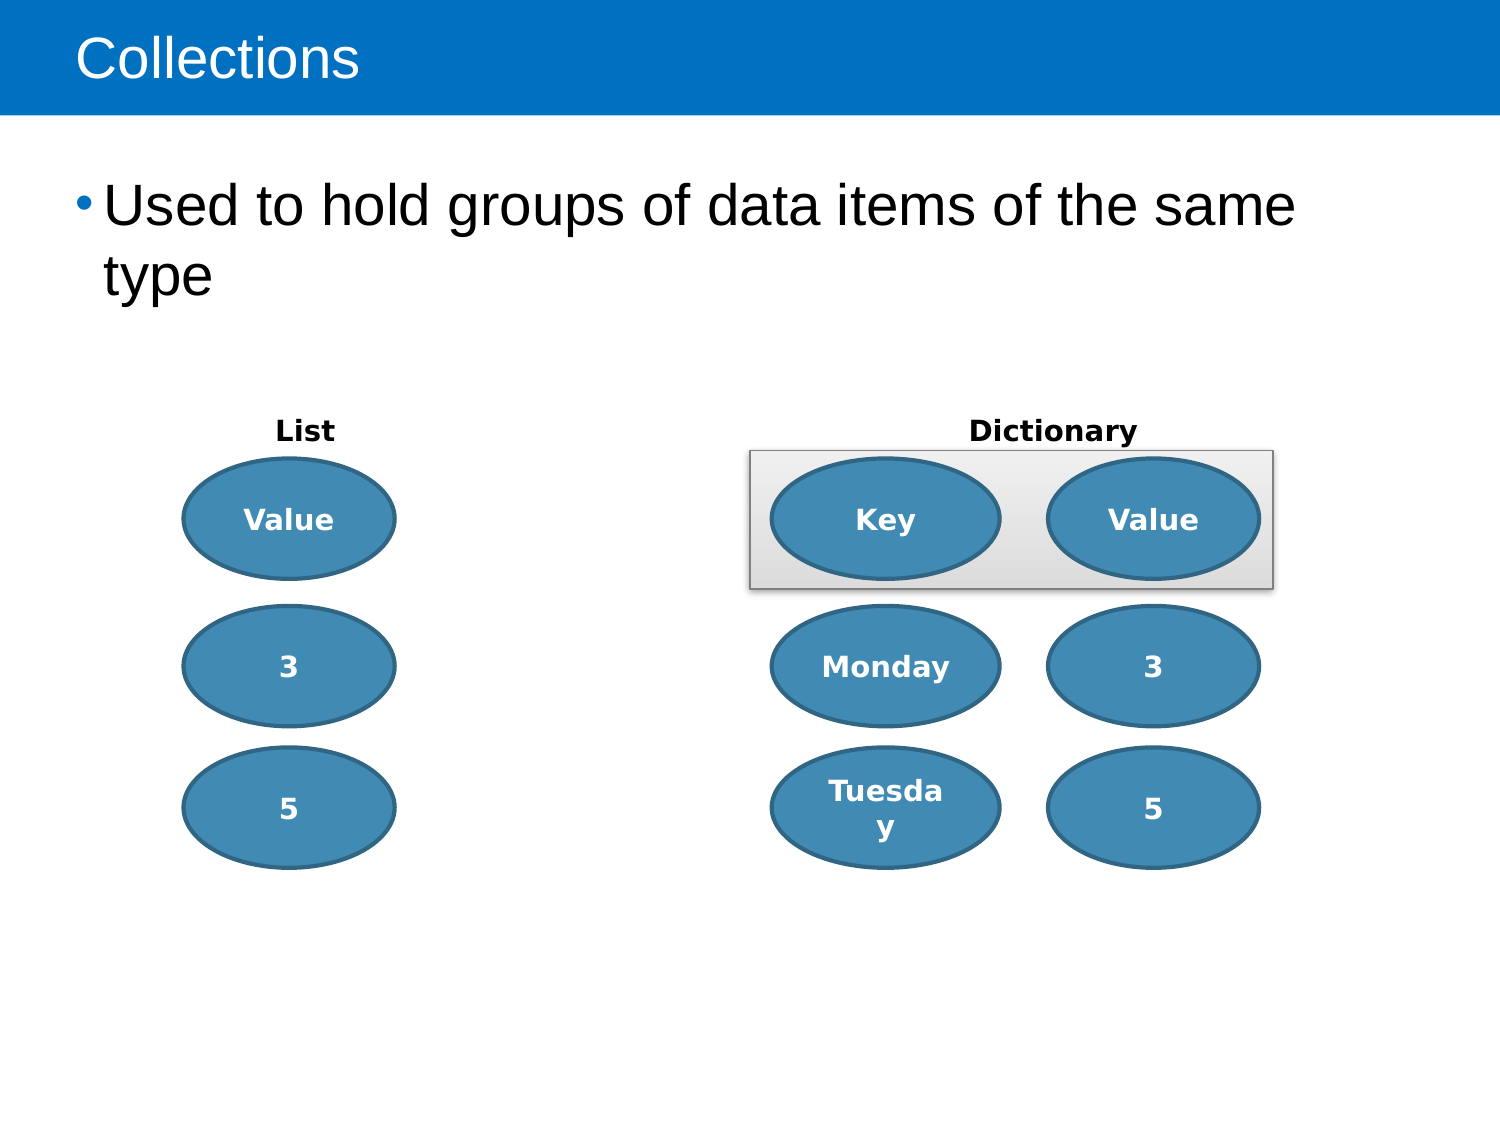

# Collections
Used to hold groups of data items of the same type
List
Dictionary

Value
Key
Value
3
Monday
3
5
Tuesday
5